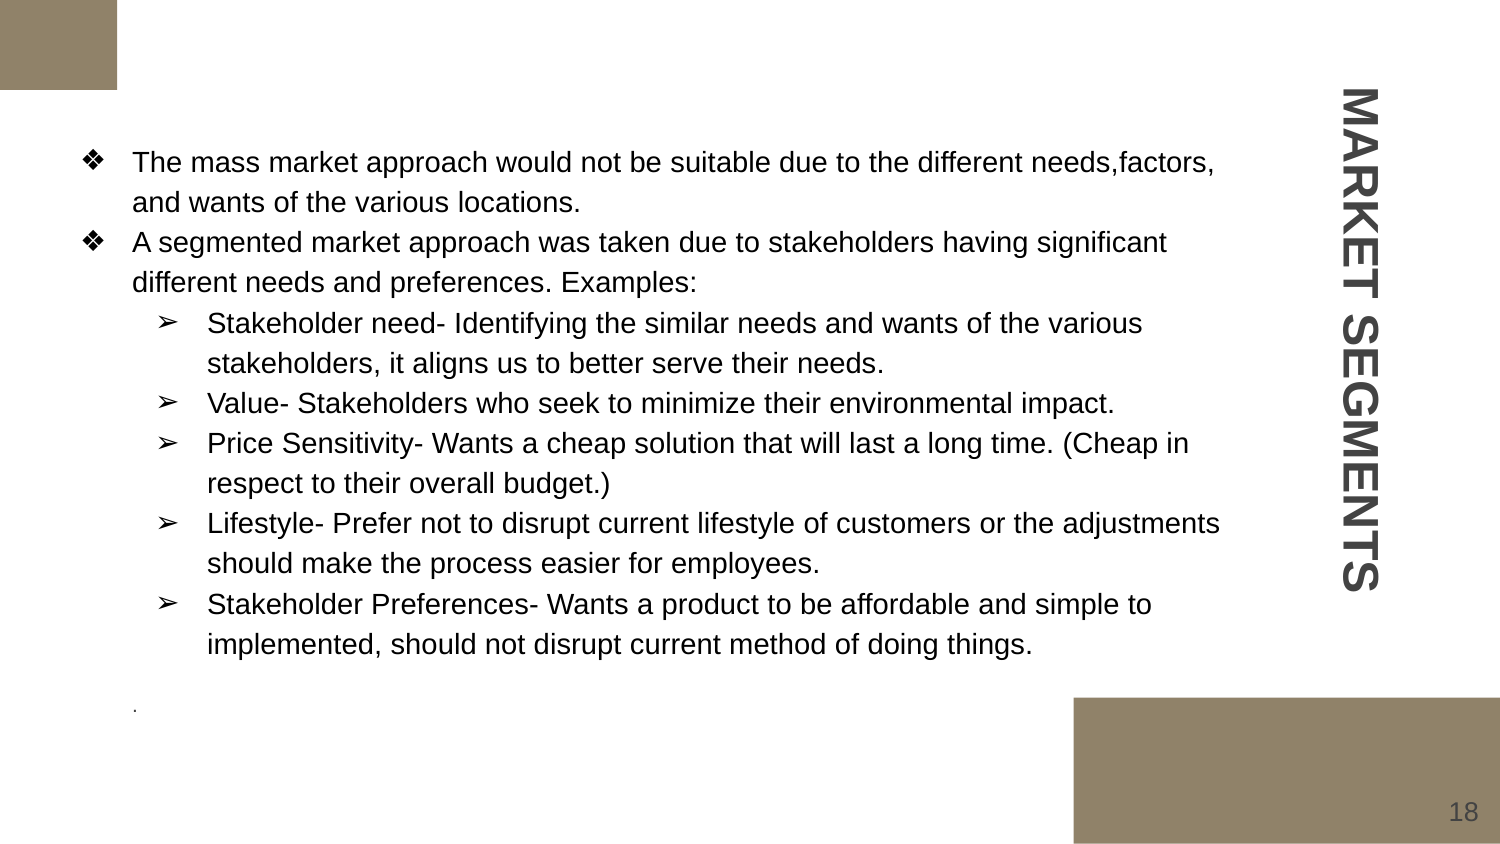

The mass market approach would not be suitable due to the different needs,factors, and wants of the various locations.
A segmented market approach was taken due to stakeholders having significant different needs and preferences. Examples:
Stakeholder need- Identifying the similar needs and wants of the various stakeholders, it aligns us to better serve their needs.
Value- Stakeholders who seek to minimize their environmental impact.
Price Sensitivity- Wants a cheap solution that will last a long time. (Cheap in respect to their overall budget.)
Lifestyle- Prefer not to disrupt current lifestyle of customers or the adjustments should make the process easier for employees.
Stakeholder Preferences- Wants a product to be affordable and simple to implemented, should not disrupt current method of doing things.
# MARKET SEGMENTS

.
18